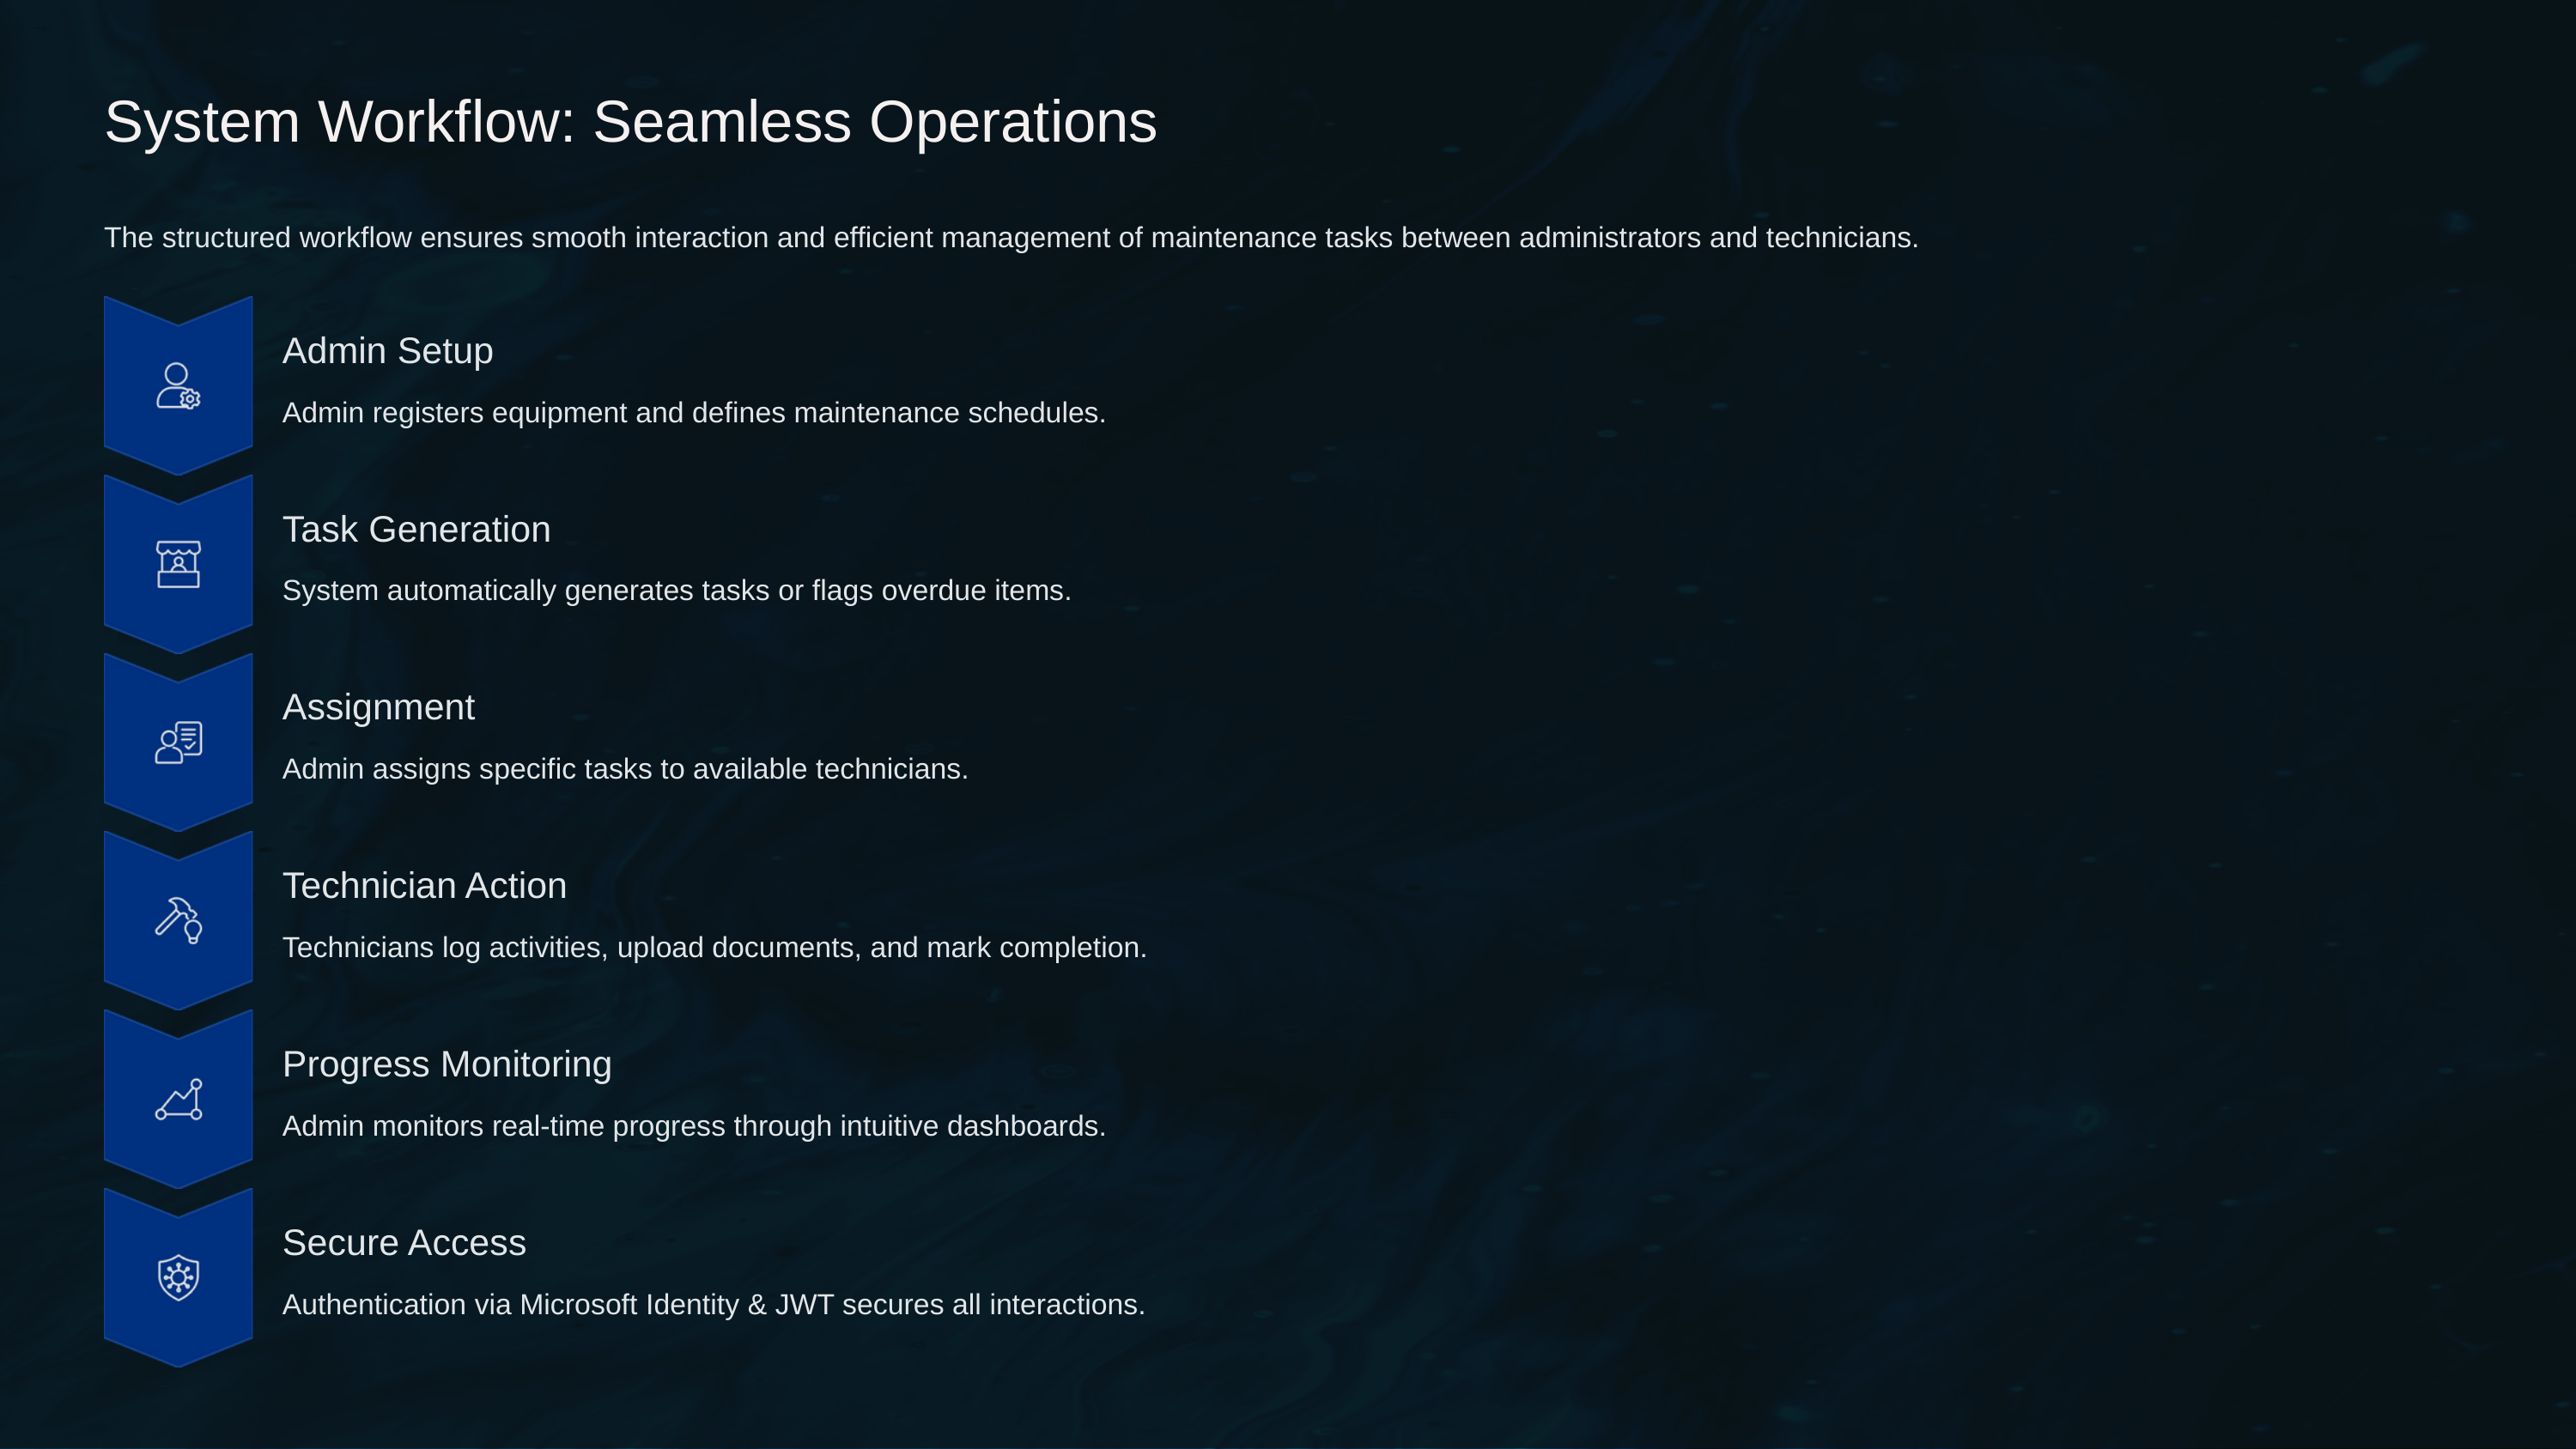

System Workflow: Seamless Operations
The structured workflow ensures smooth interaction and efficient management of maintenance tasks between administrators and technicians.

Admin Setup
Admin registers equipment and defines maintenance schedules.

Task Generation
System automatically generates tasks or flags overdue items.

Assignment
Admin assigns specific tasks to available technicians.

Technician Action
Technicians log activities, upload documents, and mark completion.

Progress Monitoring
Admin monitors real-time progress through intuitive dashboards.

Secure Access
Authentication via Microsoft Identity & JWT secures all interactions.